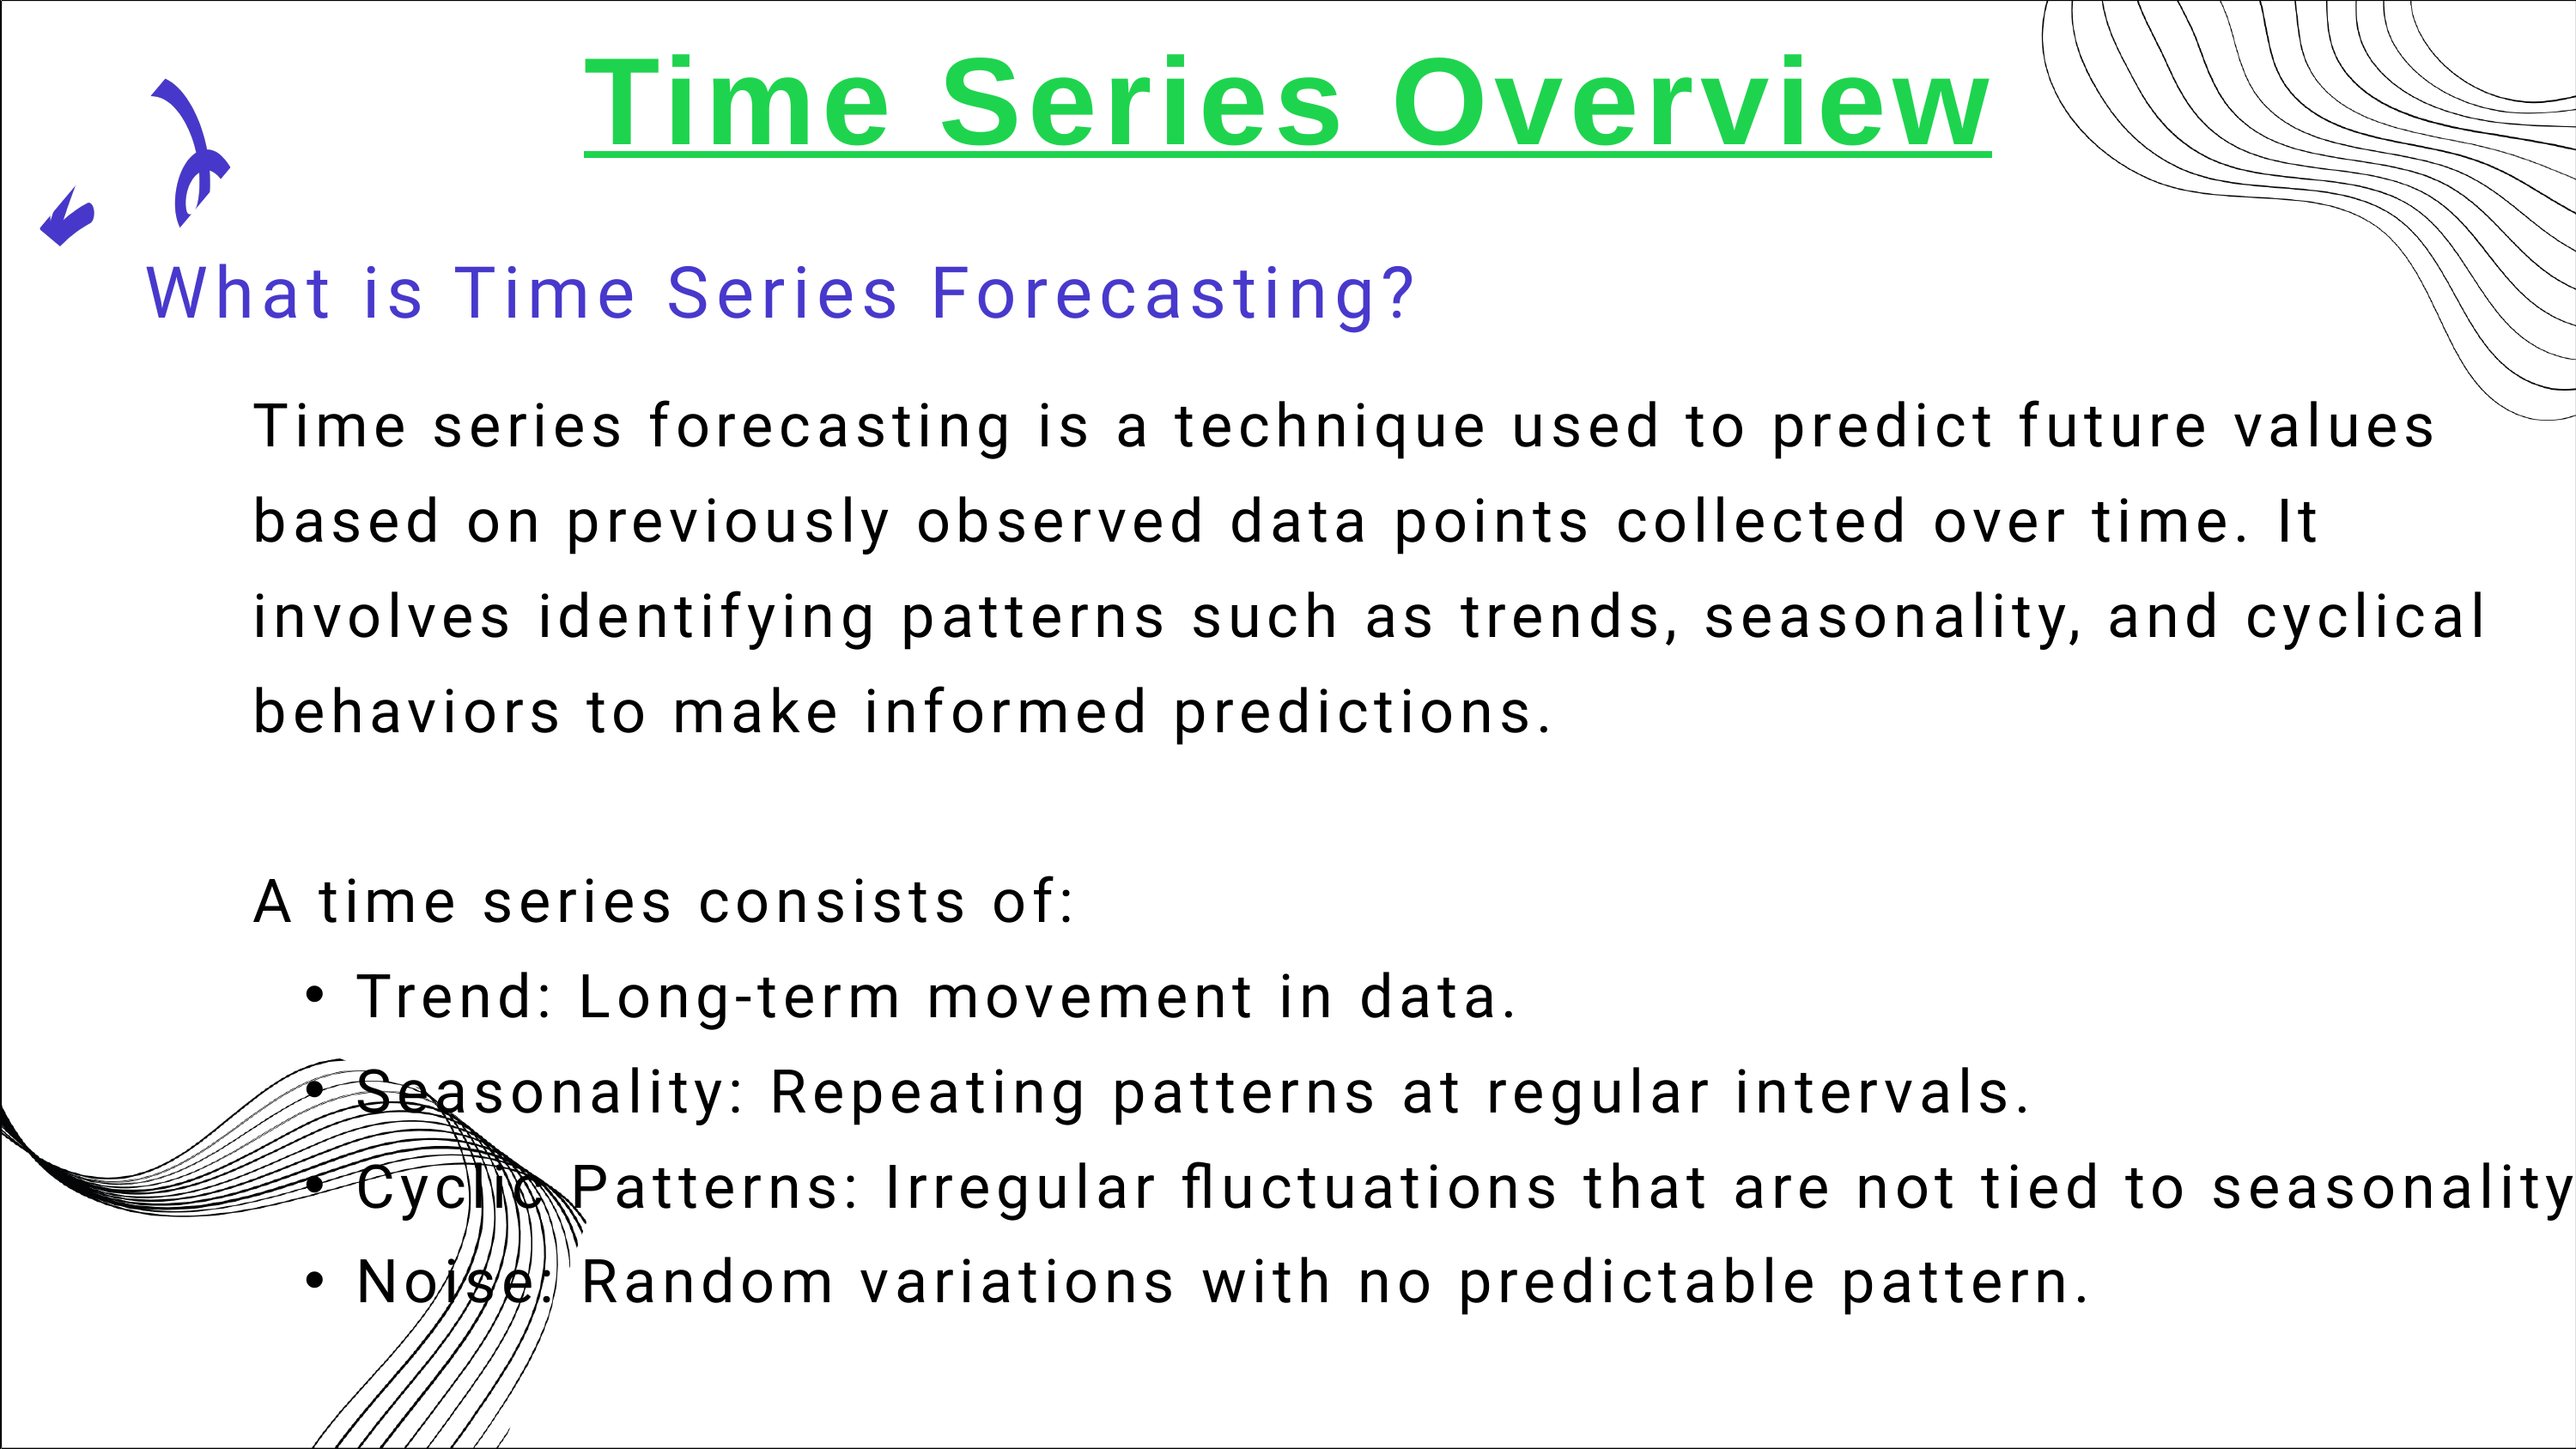

Time Series Overview

What is Time Series Forecasting?

Time series forecasting is a technique used to predict future values based on previously observed data points collected over time. It involves identifying patterns such as trends, seasonality, and cyclical behaviors to make informed predictions.

A time series consists of:
Trend: Long-term movement in data.
Seasonality: Repeating patterns at regular intervals.
Cyclic Patterns: Irregular fluctuations that are not tied to seasonality.
Noise: Random variations with no predictable pattern.